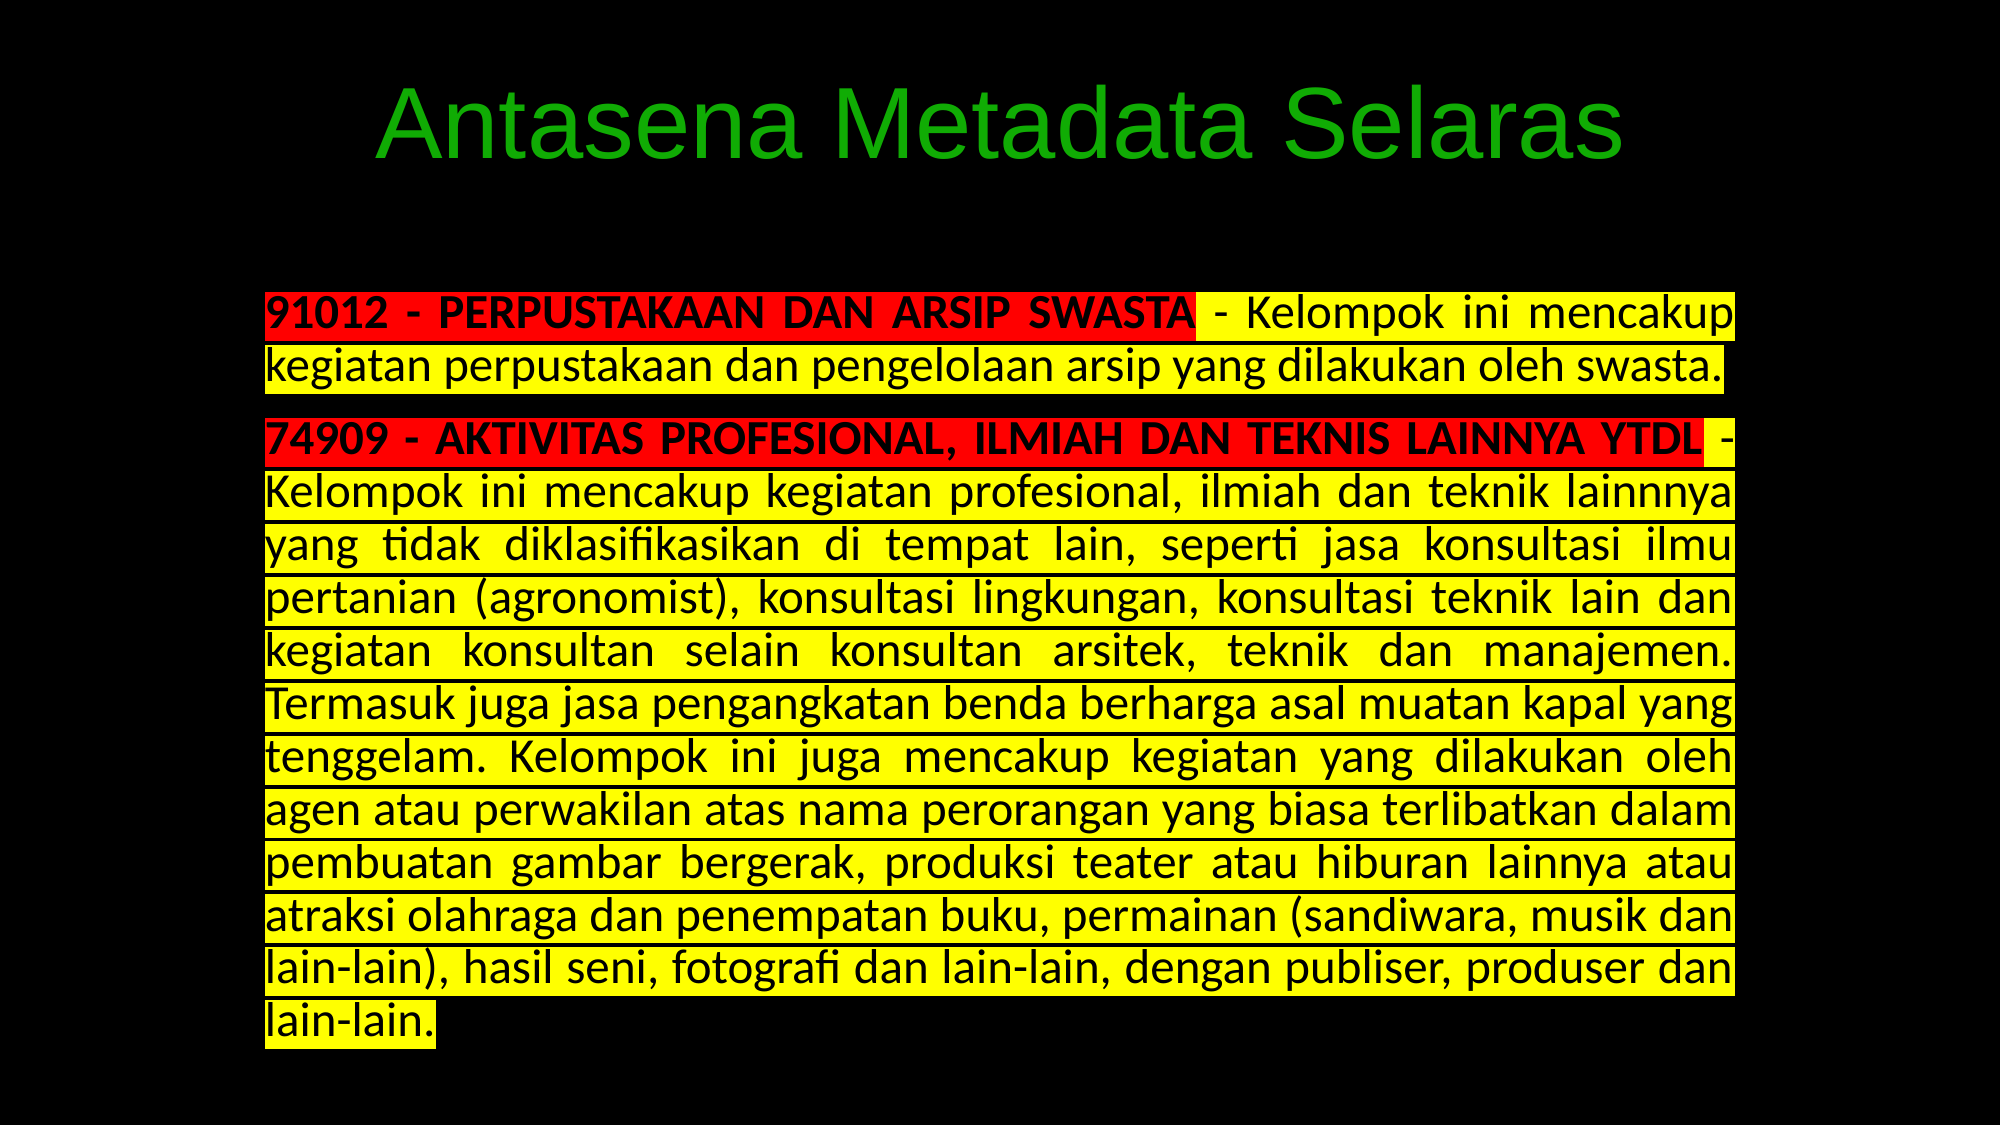

# Antasena Metadata Selaras
91012 - PERPUSTAKAAN DAN ARSIP SWASTA - Kelompok ini mencakup kegiatan perpustakaan dan pengelolaan arsip yang dilakukan oleh swasta.
74909 - AKTIVITAS PROFESIONAL, ILMIAH DAN TEKNIS LAINNYA YTDL - Kelompok ini mencakup kegiatan profesional, ilmiah dan teknik lainnnya yang tidak diklasifikasikan di tempat lain, seperti jasa konsultasi ilmu pertanian (agronomist), konsultasi lingkungan, konsultasi teknik lain dan kegiatan konsultan selain konsultan arsitek, teknik dan manajemen. Termasuk juga jasa pengangkatan benda berharga asal muatan kapal yang tenggelam. Kelompok ini juga mencakup kegiatan yang dilakukan oleh agen atau perwakilan atas nama perorangan yang biasa terlibatkan dalam pembuatan gambar bergerak, produksi teater atau hiburan lainnya atau atraksi olahraga dan penempatan buku, permainan (sandiwara, musik dan lain-lain), hasil seni, fotografi dan lain-lain, dengan publiser, produser dan lain-lain.